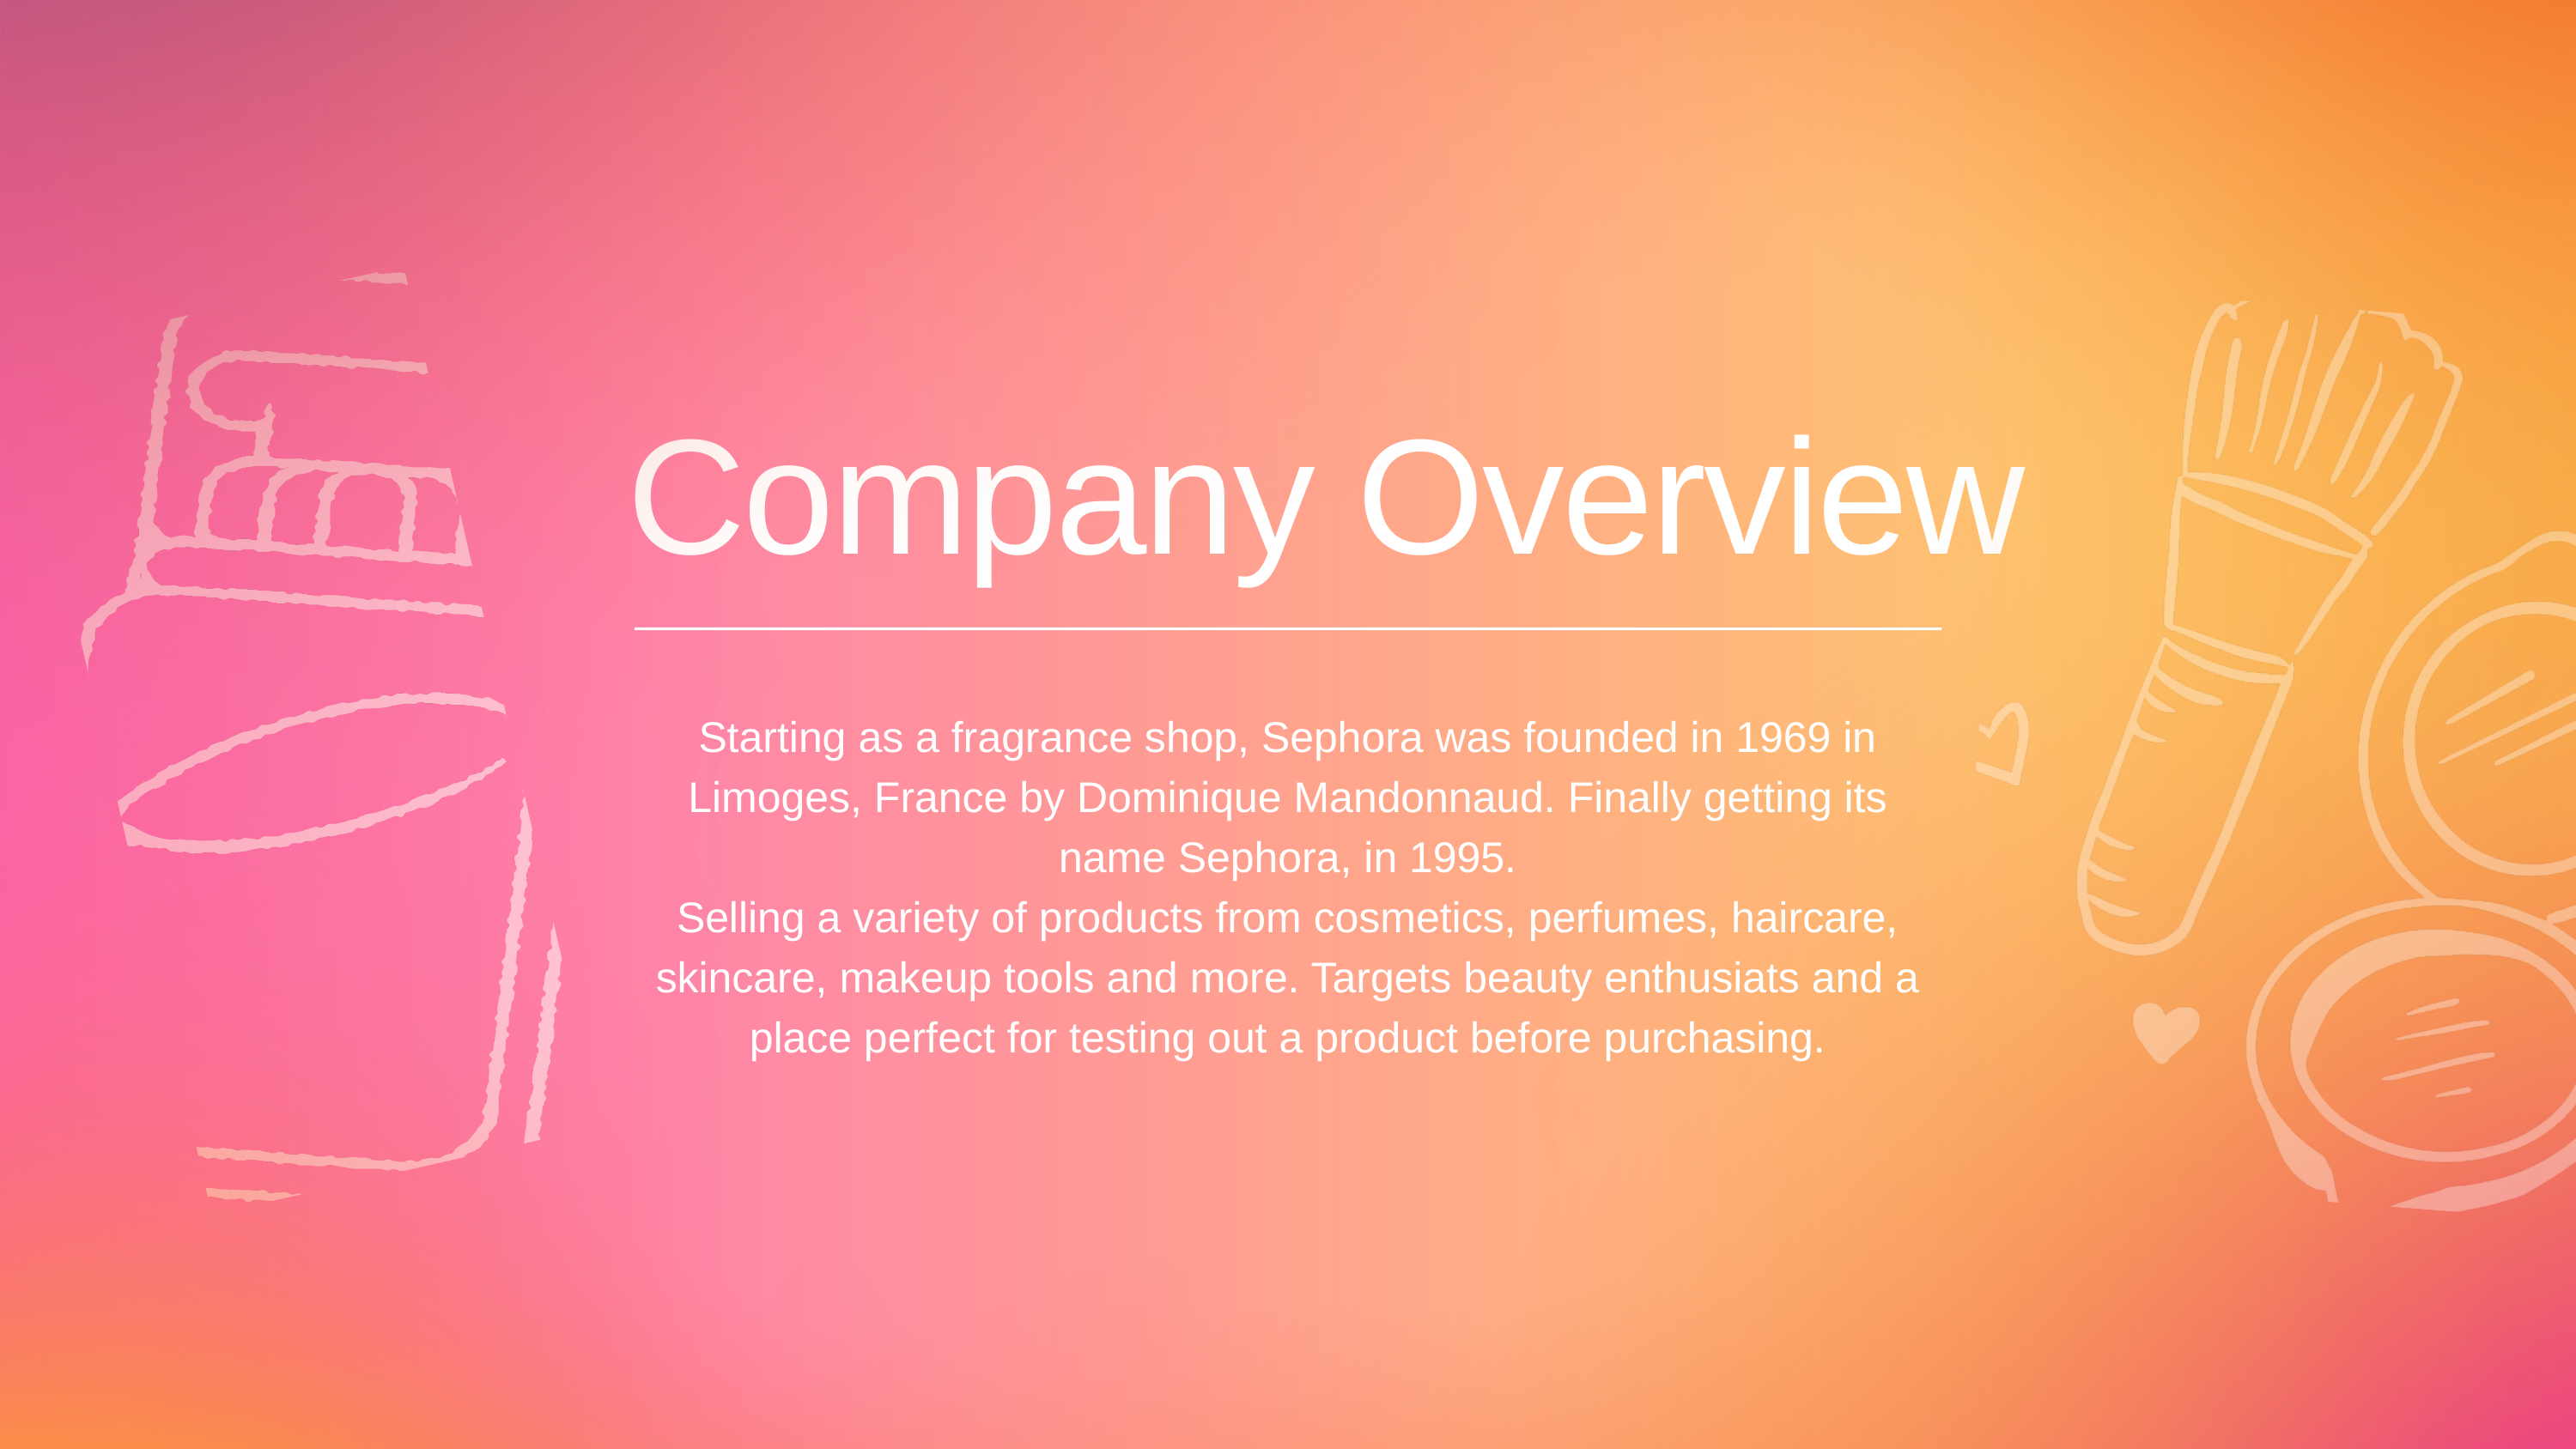

Company Overview

Starting as a fragrance shop, Sephora was founded in 1969 in Limoges, France by Dominique Mandonnaud. Finally getting its name Sephora, in 1995.
Selling a variety of products from cosmetics, perfumes, haircare, skincare, makeup tools and more. Targets beauty enthusiats and a place perfect for testing out a product before purchasing.